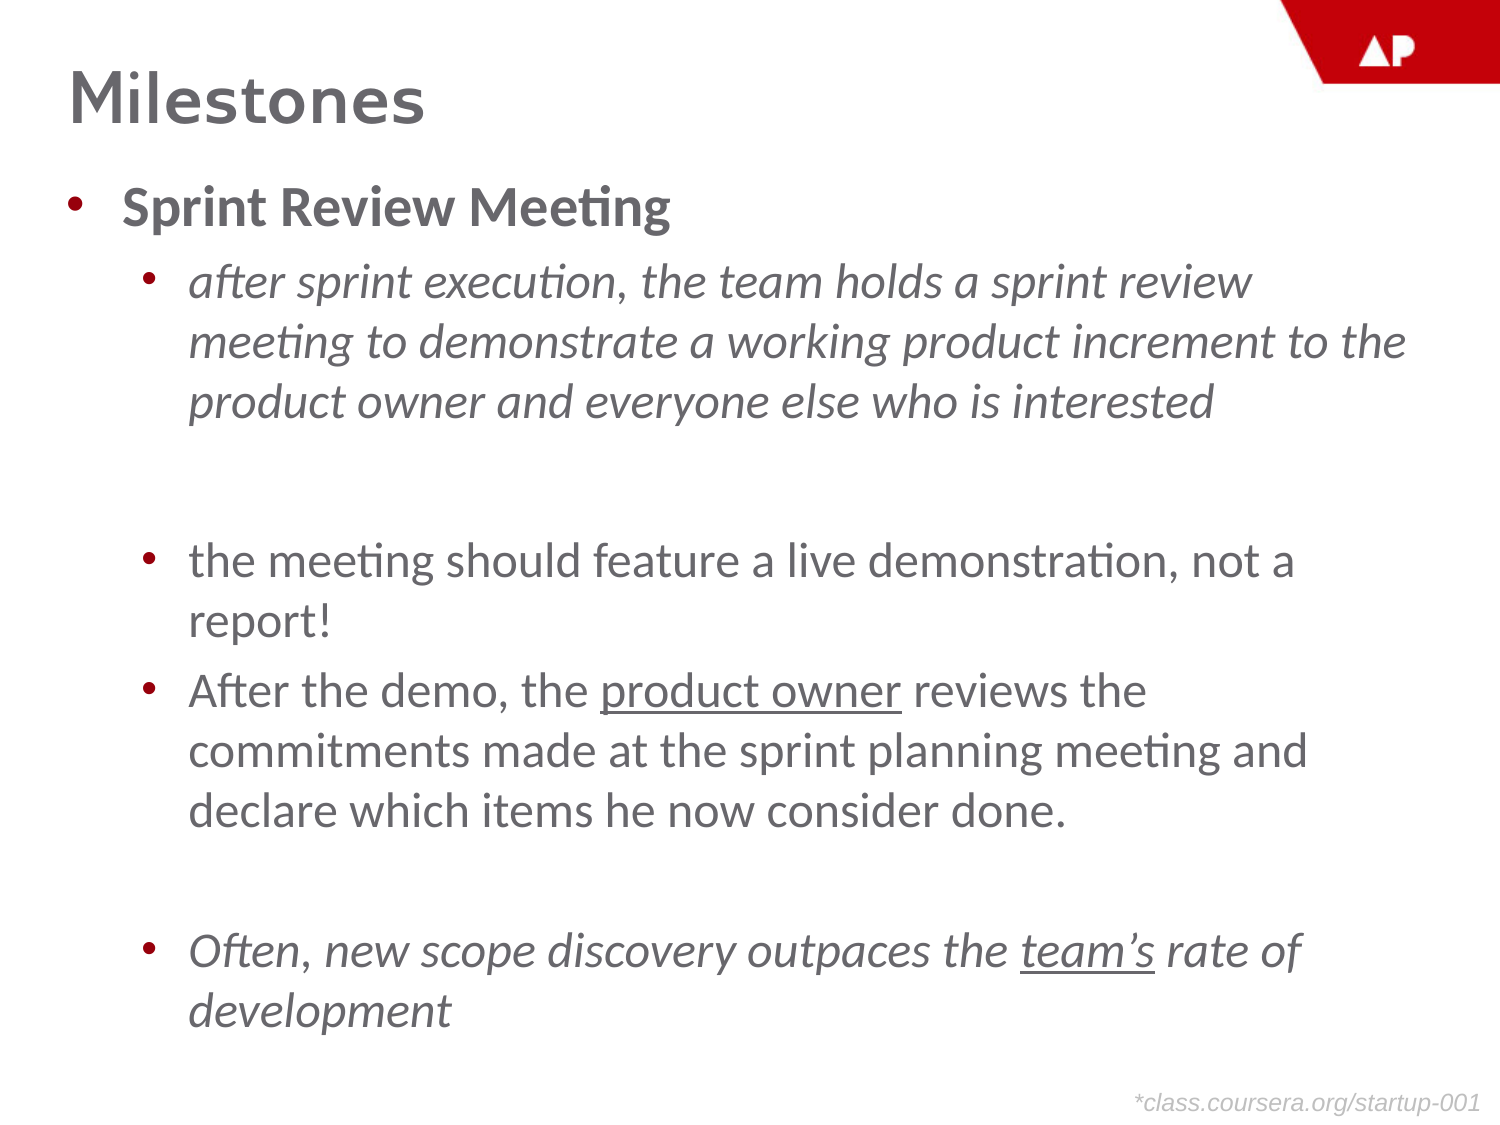

# Milestones
Sprint Review Meeting
after sprint execution, the team holds a sprint review meeting to demonstrate a working product increment to the product owner and everyone else who is interested

the meeting should feature a live demonstration, not a report!
After the demo, the product owner reviews the commitments made at the sprint planning meeting and declare which items he now consider done.

Often, new scope discovery outpaces the team’s rate of development

*class.coursera.org/startup-001